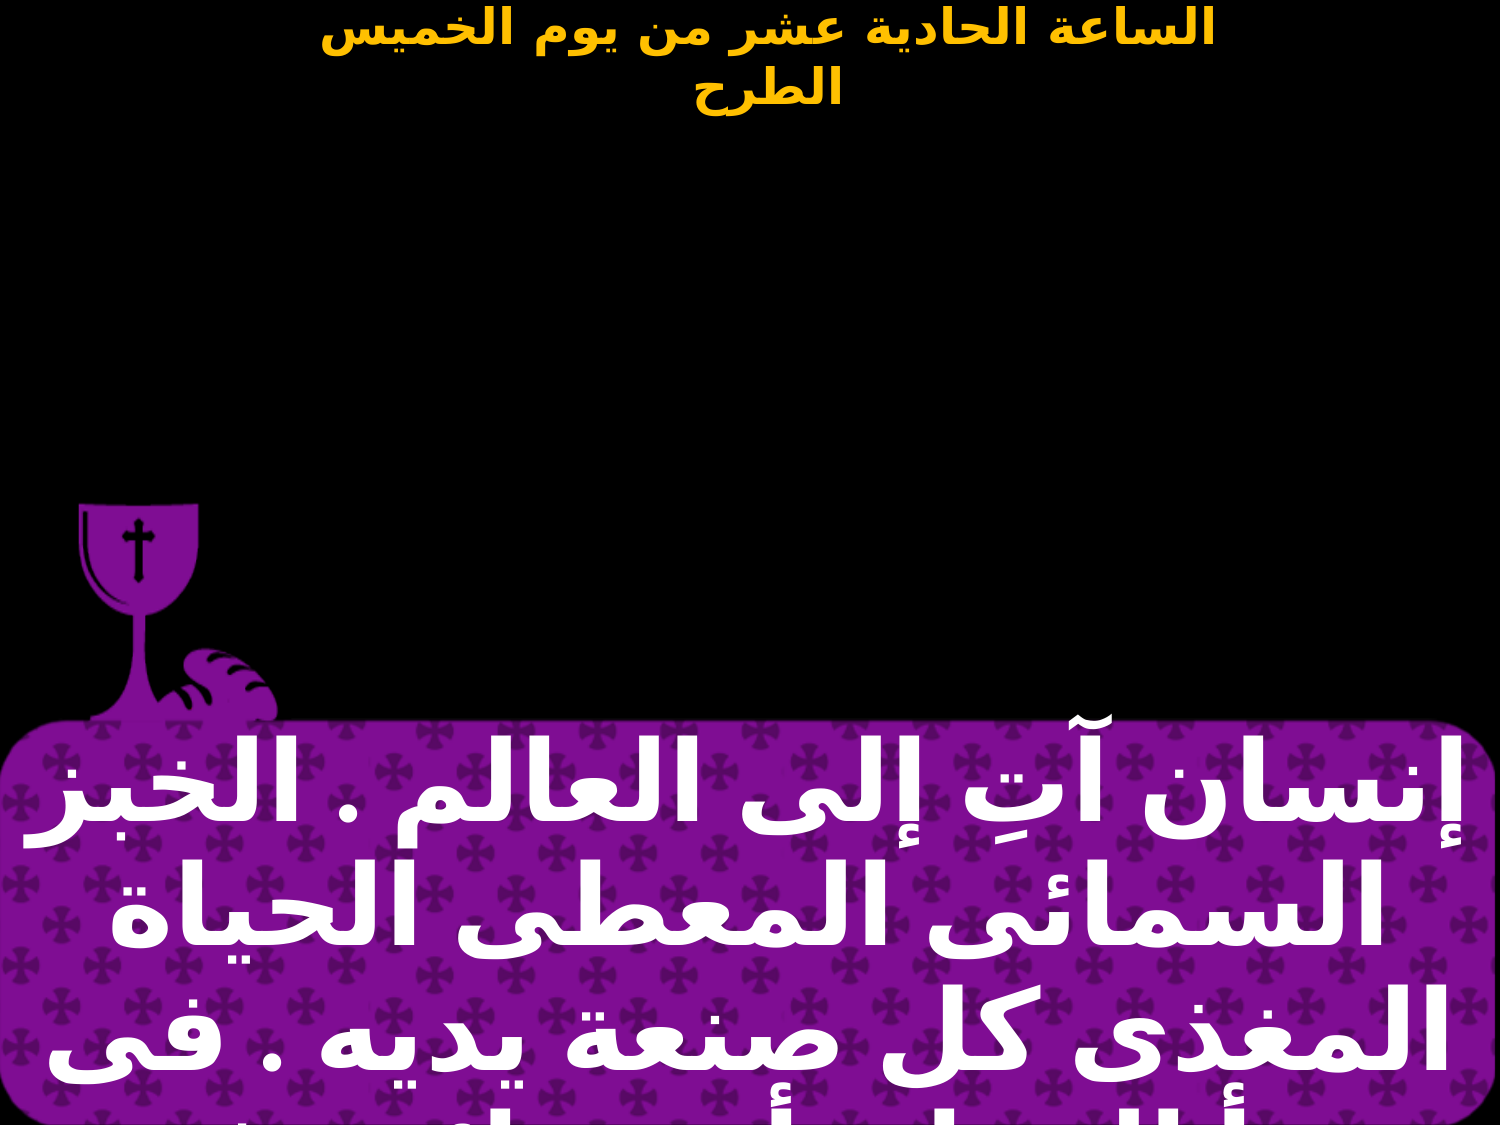

| إنسان آتِ إلى العالم . الخبز السمائى المعطى الحياة المغذى كل صنعة يديه . فى مبدأ الزمان أعد مائدة فى |
| --- |